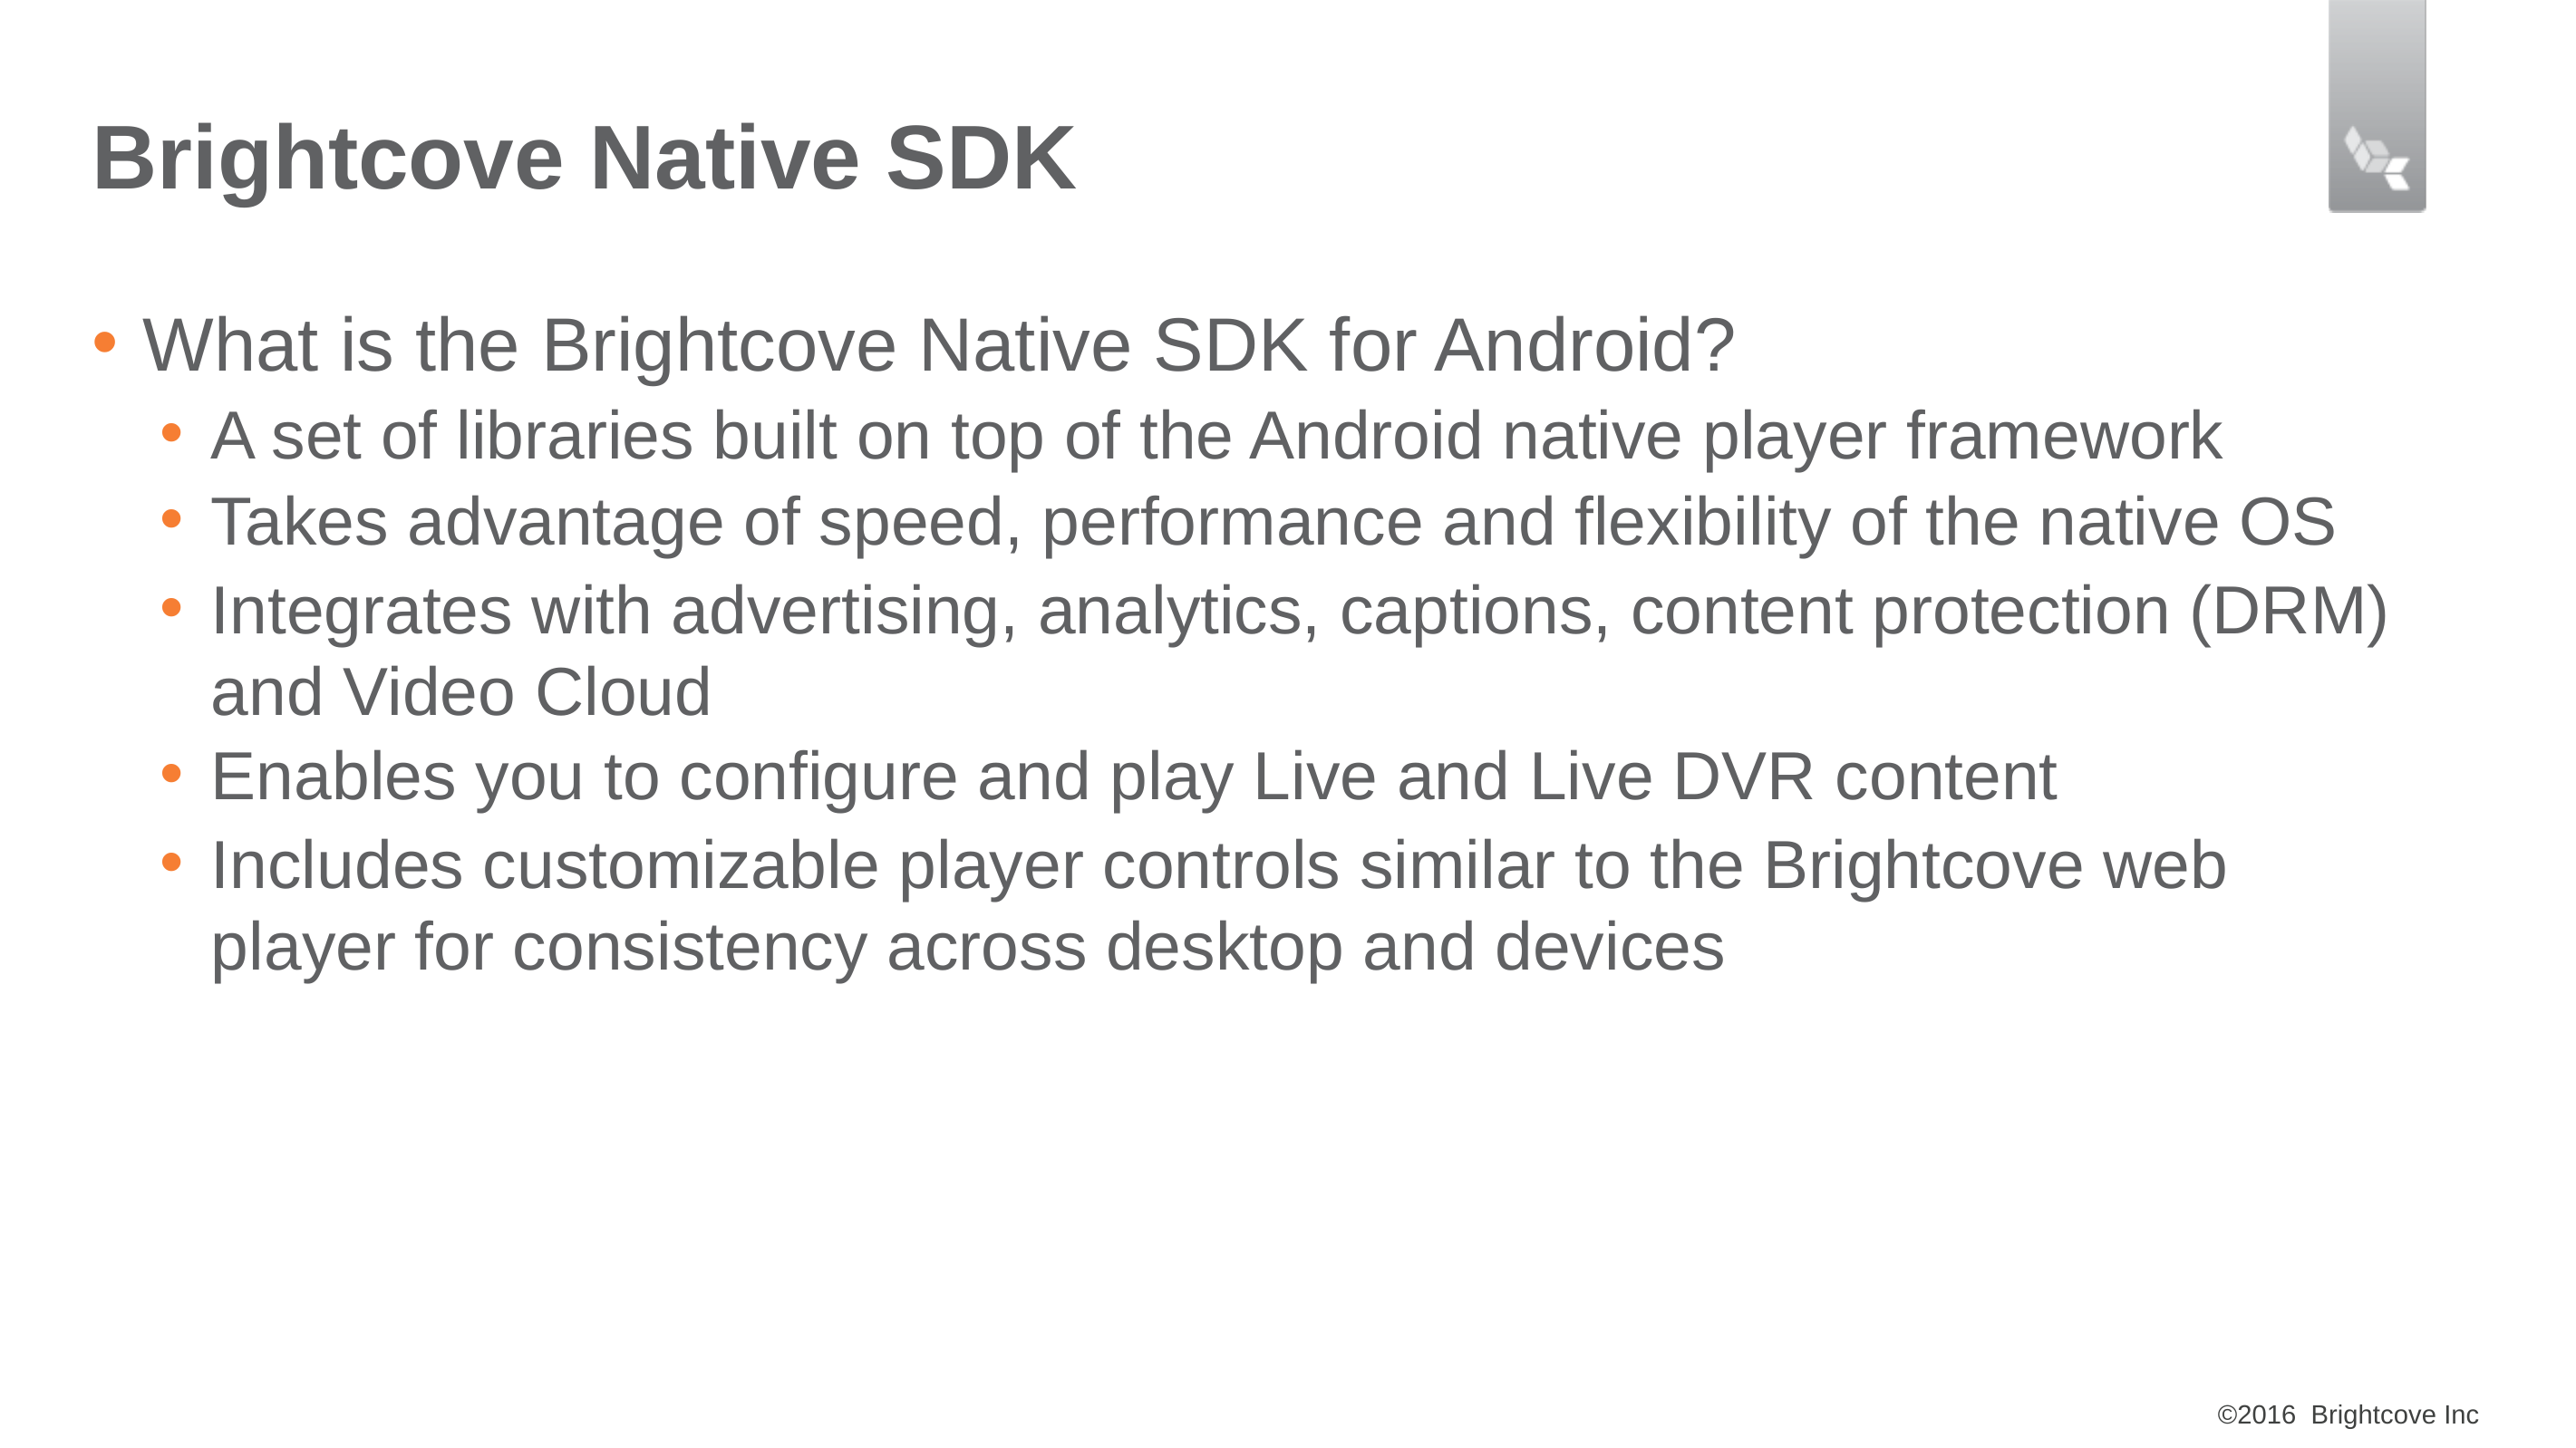

# Brightcove Native SDK
What is the Brightcove Native SDK for Android?
A set of libraries built on top of the Android native player framework
Takes advantage of speed, performance and flexibility of the native OS
Integrates with advertising, analytics, captions, content protection (DRM) and Video Cloud
Enables you to configure and play Live and Live DVR content
Includes customizable player controls similar to the Brightcove web player for consistency across desktop and devices
5